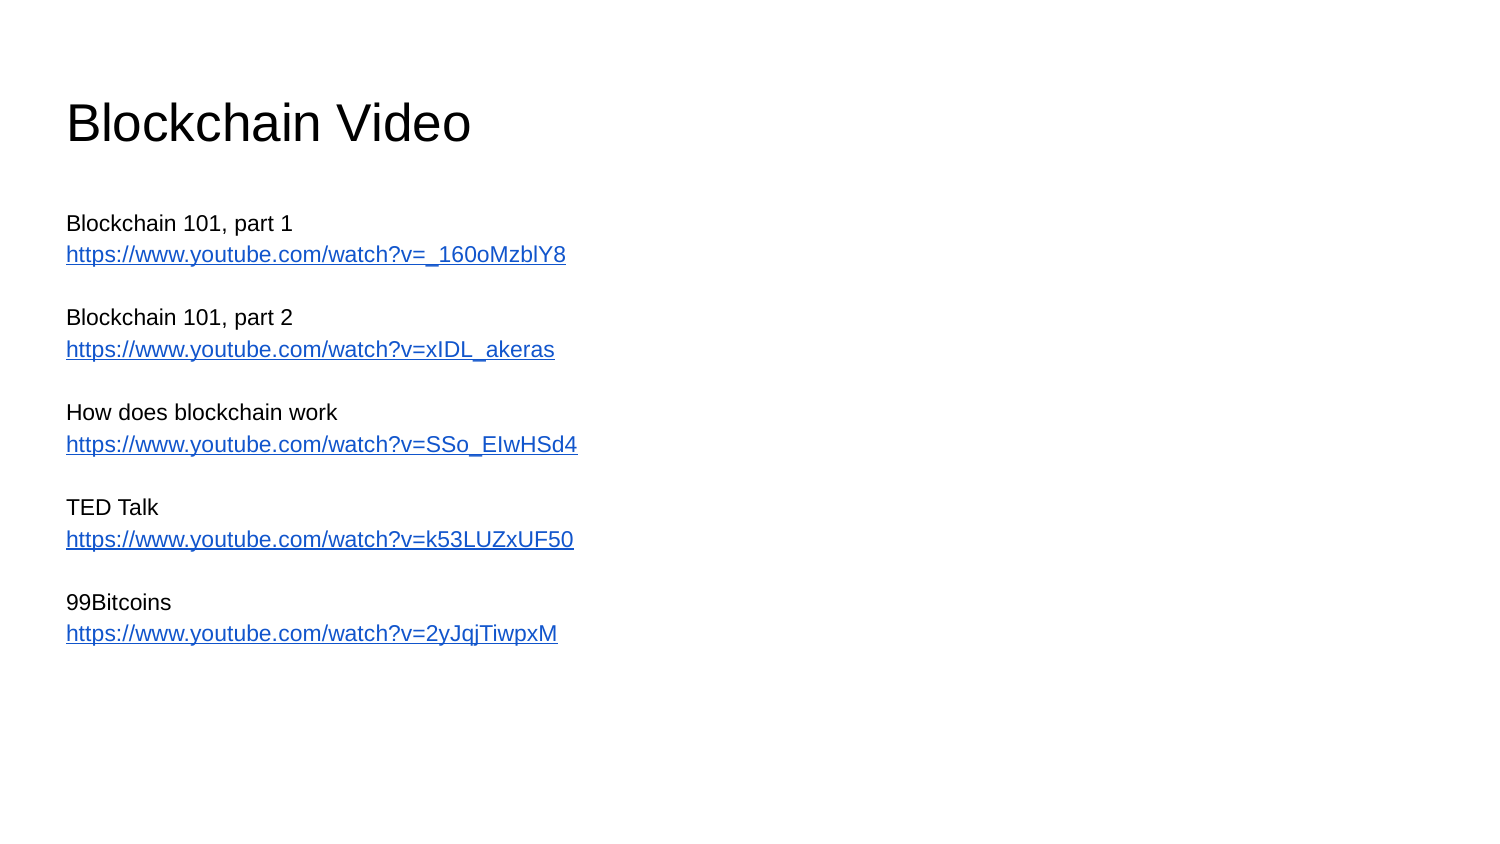

# Blockchain Video
Blockchain 101, part 1
https://www.youtube.com/watch?v=_160oMzblY8

Blockchain 101, part 2
https://www.youtube.com/watch?v=xIDL_akeras

How does blockchain work
https://www.youtube.com/watch?v=SSo_EIwHSd4

TED Talk
https://www.youtube.com/watch?v=k53LUZxUF50

99Bitcoins
https://www.youtube.com/watch?v=2yJqjTiwpxM